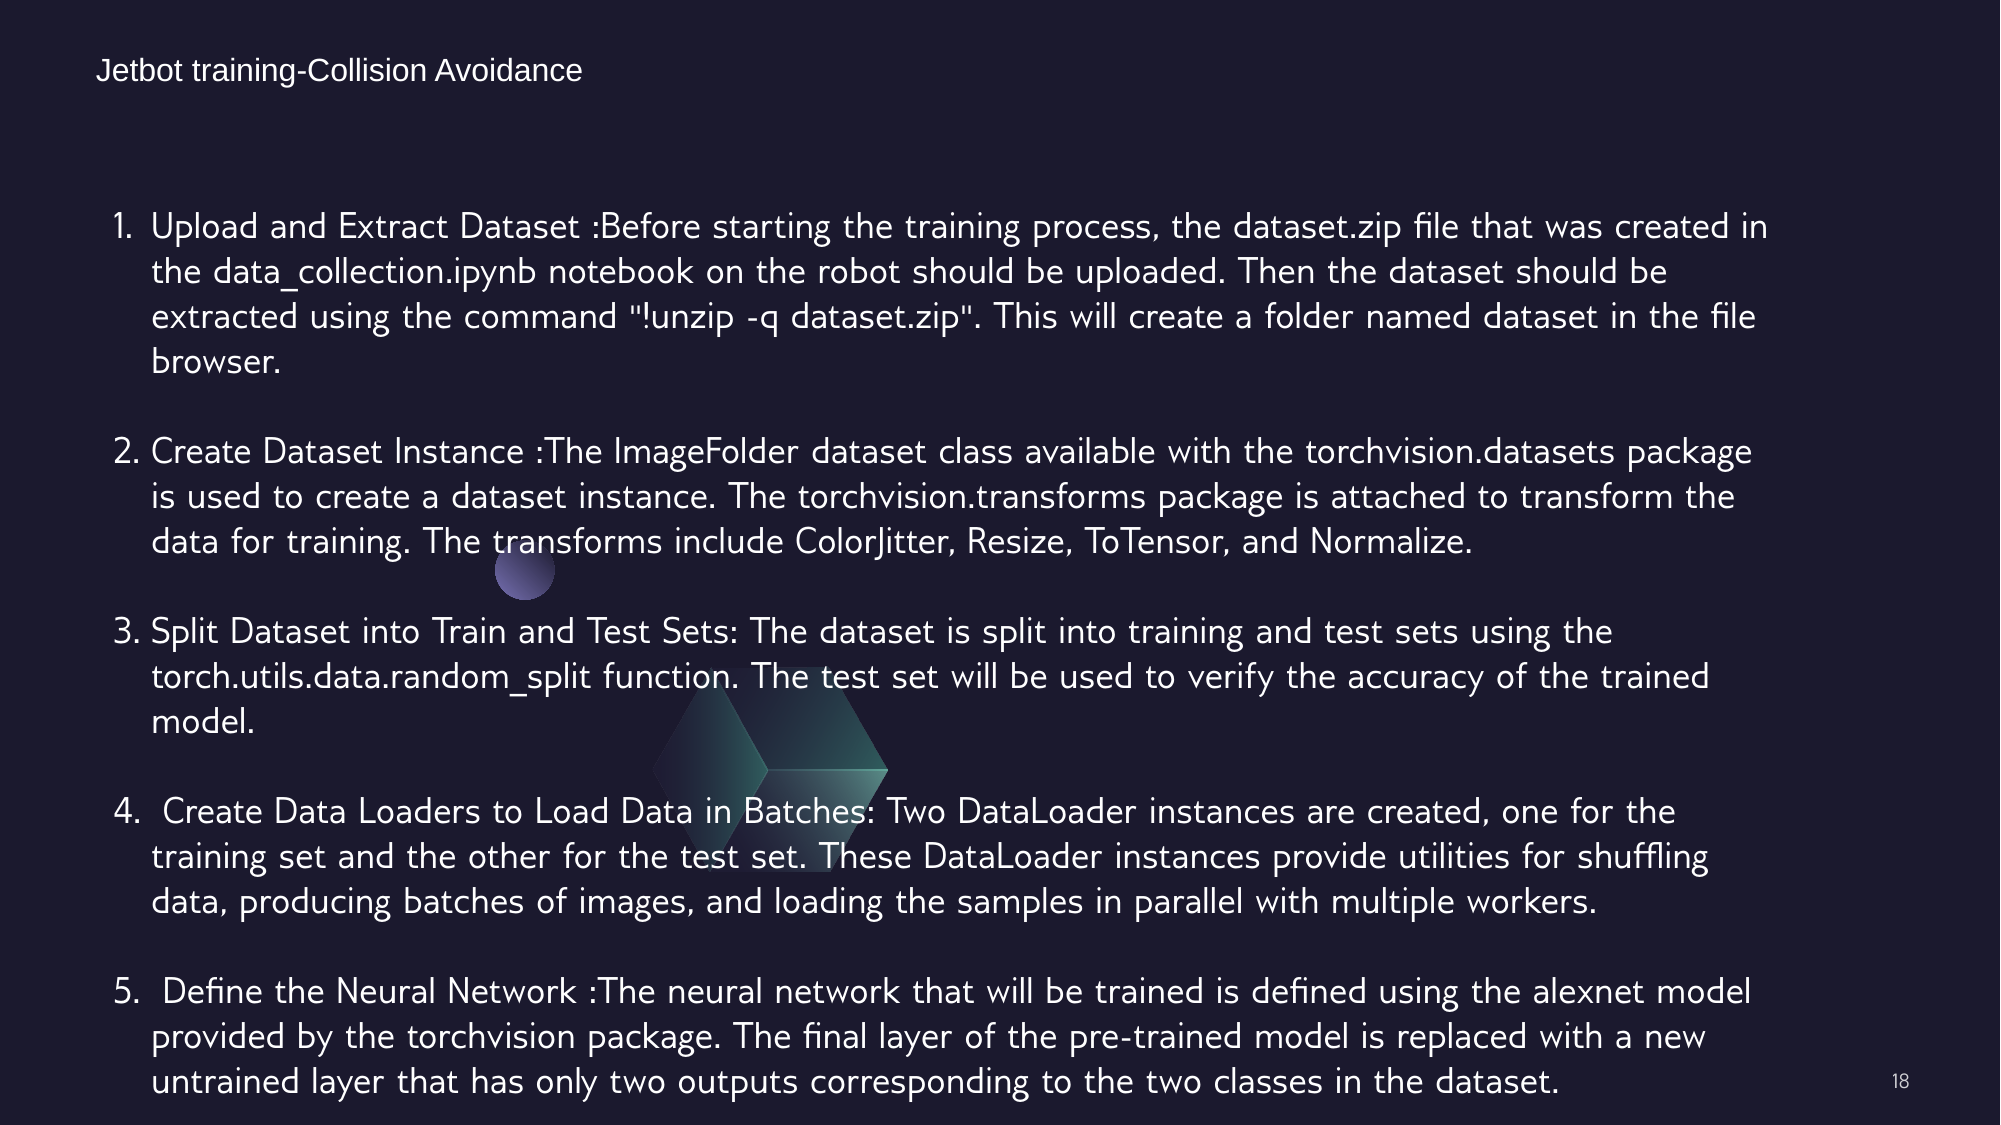

# Jetbot training-Collision Avoidance
Upload and Extract Dataset :Before starting the training process, the dataset.zip file that was created in the data_collection.ipynb notebook on the robot should be uploaded. Then the dataset should be extracted using the command "!unzip -q dataset.zip". This will create a folder named dataset in the file browser.

Create Dataset Instance :The ImageFolder dataset class available with the torchvision.datasets package is used to create a dataset instance. The torchvision.transforms package is attached to transform the data for training. The transforms include ColorJitter, Resize, ToTensor, and Normalize.

Split Dataset into Train and Test Sets: The dataset is split into training and test sets using the torch.utils.data.random_split function. The test set will be used to verify the accuracy of the trained model.

 Create Data Loaders to Load Data in Batches: Two DataLoader instances are created, one for the training set and the other for the test set. These DataLoader instances provide utilities for shuffling data, producing batches of images, and loading the samples in parallel with multiple workers.

 Define the Neural Network :The neural network that will be trained is defined using the alexnet model provided by the torchvision package. The final layer of the pre-trained model is replaced with a new untrained layer that has only two outputs corresponding to the two classes in the dataset.

18